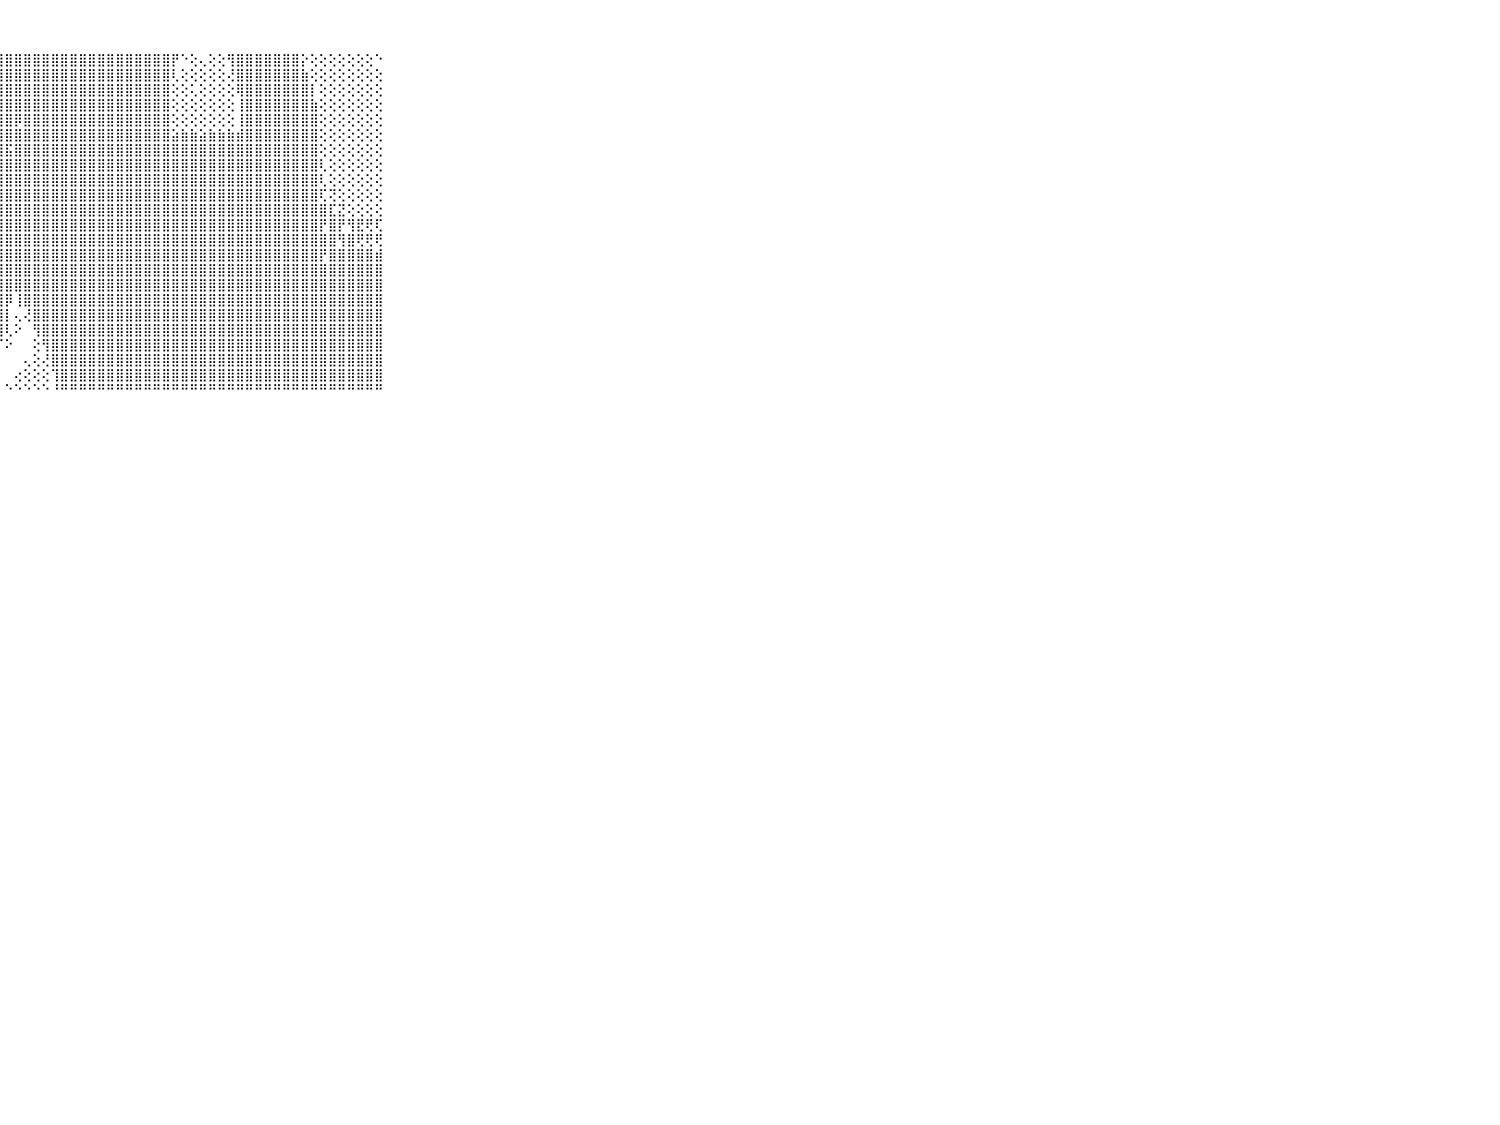

⠀⠀⠀⠀⠀⠀⠀⠀⠀⠀⠀⣿⣿⣿⣿⣿⣿⣿⣿⣿⣿⣿⣿⣿⣿⣿⣿⣿⣿⣿⣿⣿⣿⣿⣿⣿⣿⣿⣿⣿⣿⣿⣿⣿⣿⣿⡟⠑⢕⢄⢕⢕⢻⣿⣿⣿⣿⣿⣿⣿⡕⢕⢕⢕⢕⢕⢕⢕⠑⠀⠀⠀⠀⠀⠀⠀⠀⠀⠀⠀⠀
⠀⠀⠀⠀⠀⠀⠀⠀⠀⠀⠀⣿⣿⢿⠿⢿⢟⢻⣿⣿⣿⣿⣿⣿⣿⣿⣿⣿⣿⣿⣿⣿⣿⣿⣿⣿⣿⣿⣿⣿⣿⣿⣿⣿⣿⣿⢇⢕⢕⢕⢕⢕⢜⣿⣿⣿⣿⣿⣿⣿⣷⢕⢕⢕⢕⢕⢕⢕⢕⠀⠀⠀⠀⠀⠀⠀⠀⠀⠀⠀⠀
⠀⠀⠀⠀⠀⠀⠀⠀⠀⠀⠀⠏⠕⠁⢐⢱⣧⣕⣜⢕⣕⣾⣿⣏⣝⣿⢻⣿⣿⣿⣿⣿⣿⣿⣿⣿⣿⣿⣿⣿⣿⣿⣿⣿⣿⣿⢕⢕⢅⢕⢕⢕⢕⢿⣿⣿⣿⣿⣿⣿⣿⡇⢕⢕⢕⢕⢕⢕⢕⠀⠀⠀⠀⠀⠀⠀⠀⠀⠀⠀⠀
⠀⠀⠀⠀⠀⠀⠀⠀⠀⠀⠀⢔⣴⣵⢱⢗⢟⢝⢟⢟⢿⣿⣿⣿⣿⣿⣿⣽⣿⣿⣿⣿⣿⣿⣿⣿⣿⣿⣿⣿⣿⣿⣿⣿⣿⣿⢕⢕⢕⢕⢕⢕⢕⢸⣿⣿⣿⣿⣿⣿⣿⣷⢕⢕⢕⢕⢕⢕⢕⠀⠀⠀⠀⠀⠀⠀⠀⠀⠀⠀⠀
⠀⠀⠀⠀⠀⠀⠀⠀⠀⠀⠀⢜⢝⢕⢅⠑⢕⢅⢔⡕⢸⣿⡟⢏⢻⣿⣿⣿⣿⡿⣿⣿⣿⣿⣿⣿⣿⣿⣿⣿⣿⣿⣿⣿⣿⣿⢕⢕⢕⢕⢕⢕⢕⢸⣿⣿⣿⣿⣿⣿⣿⣿⢕⢕⢕⢕⢕⢕⢕⠀⠀⠀⠀⠀⠀⠀⠀⠀⠀⠀⠀
⠀⠀⠀⠀⠀⠀⠀⠀⠀⠀⠀⢕⢕⢕⢕⢕⢕⣕⣯⣵⣜⣹⣵⣷⣾⣝⢸⣿⣿⣿⣿⣿⣿⣿⣿⣿⣿⣿⣿⣿⣿⣿⣿⣿⣿⣿⣵⣷⣷⣵⣷⣷⣷⣾⣿⣿⣿⣿⣿⣿⣿⣿⢕⢕⢕⢕⢕⢕⢕⠀⠀⠀⠀⠀⠀⠀⠀⠀⠀⠀⠀
⠀⠀⠀⠀⠀⠀⠀⠀⠀⠀⠀⣷⣷⣷⣷⣿⣿⣿⣿⣿⣿⣿⣿⣿⣿⣿⣾⣿⣯⣿⣿⣿⣿⣿⣿⣿⣿⣿⣿⣿⣿⣿⣿⣿⣿⣿⣿⣿⣿⣿⣿⣿⣿⣿⣿⣿⣿⣿⣿⣿⣿⣿⢕⢕⢕⢕⢕⢕⢕⠀⠀⠀⠀⠀⠀⠀⠀⠀⠀⠀⠀
⠀⠀⠀⠀⠀⠀⠀⠀⠀⠀⠀⣿⣿⣿⣿⣿⣿⣿⣿⣿⣿⣿⣿⣿⣿⣿⣿⣿⣿⣿⣿⣿⣿⣿⣿⣿⣿⣿⣿⣿⣿⣿⣿⣿⣿⣿⣿⣿⣿⣿⣿⣿⣿⣿⣿⣿⣿⣿⣿⣿⣿⣿⢇⢕⢕⢕⢕⢕⢕⠀⠀⠀⠀⠀⠀⠀⠀⠀⠀⠀⠀
⠀⠀⠀⠀⠀⠀⠀⠀⠀⠀⠀⣿⣿⣿⣿⣿⣿⣿⣿⣿⣿⣿⣿⣿⣿⣿⣿⣿⣿⣿⣿⣿⣿⣿⣿⣿⣿⣿⣿⣿⣿⣿⣿⣿⣿⣿⣿⣿⣿⣿⣿⣿⣿⣿⣿⣿⣿⣿⣿⣿⣿⣿⢇⢕⢕⢕⢕⢕⢕⠀⠀⠀⠀⠀⠀⠀⠀⠀⠀⠀⠀
⠀⠀⠀⠀⠀⠀⠀⠀⠀⠀⠀⣿⣿⣿⣿⣿⣿⣿⣿⣿⣿⣿⣿⣿⣿⣿⣿⣿⣿⣿⣿⣿⣿⣿⣿⣿⣿⣿⣿⣿⣿⣿⣿⣿⣿⣿⣿⣿⣿⣿⣿⣿⣿⣿⣿⣿⣿⣿⣿⣿⣿⣿⢏⢝⢕⢕⢕⢕⢕⠀⠀⠀⠀⠀⠀⠀⠀⠀⠀⠀⠀
⠀⠀⠀⠀⠀⠀⠀⠀⠀⠀⠀⣿⣿⣿⣿⣿⣿⣿⣿⣿⣿⣟⣿⣿⣿⣿⣿⣿⣿⣿⣿⣿⣿⣿⣿⣿⣿⣿⣿⣿⣿⣿⣿⣿⣿⣿⣿⣿⣿⣿⣿⣿⣿⣿⣿⣿⣿⣿⣿⣿⣿⣿⣿⣏⣝⢕⢕⢕⢕⠀⠀⠀⠀⠀⠀⠀⠀⠀⠀⠀⠀
⠀⠀⠀⠀⠀⠀⠀⠀⠀⠀⠀⣿⣿⣿⣿⣿⣿⣿⣿⣿⣿⣿⣿⣿⣿⣿⣿⣿⣿⣿⣿⣿⣿⣿⣿⣿⣿⣿⣿⣿⣿⣿⣿⣿⣿⣿⣿⣿⣿⣿⣿⣿⣿⣿⣿⣿⣿⣿⣿⣿⣿⣿⡟⣿⡟⢻⣟⢟⢏⠀⠀⠀⠀⠀⠀⠀⠀⠀⠀⠀⠀
⠀⠀⠀⠀⠀⠀⠀⠀⠀⠀⠀⣿⣿⣿⣿⣿⣿⣿⣿⣿⣿⣿⣿⣿⣿⣿⣿⣿⣿⣿⣿⣿⣿⣿⣿⣿⣿⣿⣿⣿⣿⣿⣿⣿⣿⣿⣿⣿⣿⣿⣿⣿⣿⣿⣿⣿⣿⣿⣿⣿⣿⣿⣿⣿⢻⣿⢟⢟⢟⠀⠀⠀⠀⠀⠀⠀⠀⠀⠀⠀⠀
⠀⠀⠀⠀⠀⠀⠀⠀⠀⠀⠀⣿⣿⣿⣿⣿⣿⣿⣿⣿⣿⣿⣿⣿⣿⣿⣿⣿⣿⣿⣿⣿⣿⣿⣿⣿⣿⣿⣿⣿⣿⣿⣿⣿⣿⣿⣿⣿⣿⣿⣿⣿⣿⣿⣿⣿⣿⣿⣿⣿⣿⣿⡟⣿⣿⣿⣿⣿⣾⠀⠀⠀⠀⠀⠀⠀⠀⠀⠀⠀⠀
⠀⠀⠀⠀⠀⠀⠀⠀⠀⠀⠀⣿⣿⣿⣿⣿⣿⣿⣿⣿⣿⣿⣿⣿⣿⣿⣿⣿⣿⣿⣿⣿⣿⣿⣿⣿⣿⣿⣿⣿⣿⣿⣿⣿⣿⣿⣿⣿⣿⣿⣿⣿⣿⣿⣿⣿⣿⣿⣿⣿⣿⣿⣿⣿⣿⣿⣿⣿⣿⠀⠀⠀⠀⠀⠀⠀⠀⠀⠀⠀⠀
⠀⠀⠀⠀⠀⠀⠀⠀⠀⠀⠀⣿⣿⣿⣿⣿⣟⣟⣻⣿⣿⣿⣿⣿⣿⣿⣿⣿⣿⣿⣿⣿⣿⣿⣿⣿⣿⣿⣿⣿⣿⣿⣿⣿⣿⣿⣿⣿⣿⣿⣿⣿⣿⣿⣿⣿⣿⣿⣿⣿⣿⣿⣿⣿⣿⣿⣿⣿⣿⠀⠀⠀⠀⠀⠀⠀⠀⠀⠀⠀⠀
⠀⠀⠀⠀⠀⠀⠀⠀⠀⠀⠀⣿⣿⣿⣿⣿⣿⣿⣿⣿⣿⣿⣿⣿⣿⣿⣿⣿⡿⢸⣿⣿⣿⣿⣿⣿⣿⣿⣿⣿⣿⣿⣿⣿⣿⣿⣿⣿⣿⣿⣿⣿⣿⣿⣿⣿⣿⣿⣿⣿⣿⣿⣿⣿⣿⣿⣿⣿⣿⠀⠀⠀⠀⠀⠀⠀⠀⠀⠀⠀⠀
⠀⠀⠀⠀⠀⠀⠀⠀⠀⠀⠀⣿⣿⣿⣿⣿⣿⣿⣿⣿⣿⣿⣿⣿⣿⣿⣿⣿⡇⢄⢜⣿⣿⣿⣿⣿⣿⣿⣿⣿⣿⣿⣿⣿⣿⣿⣿⣿⣿⣿⣿⣿⣿⣿⣿⣿⣿⣿⣿⣿⣿⣿⣿⣿⣿⣿⣿⣿⣿⠀⠀⠀⠀⠀⠀⠀⠀⠀⠀⠀⠀
⠀⠀⠀⠀⠀⠀⠀⠀⠀⠀⠀⣿⣿⣿⡕⢻⣿⣿⣿⣿⣿⣿⣿⣿⣿⣿⣿⣿⢇⠕⠀⢻⣿⣿⣿⣿⣿⣿⣿⣿⣿⣿⣿⣿⣿⣿⣿⣿⣿⣿⣿⣿⣿⣿⣿⣿⣿⣿⣿⣿⣿⣿⣿⣿⣿⣿⣿⣿⣿⠀⠀⠀⠀⠀⠀⠀⠀⠀⠀⠀⠀
⠀⠀⠀⠀⠀⠀⠀⠀⠀⠀⠀⣿⣿⣿⣷⡕⢌⠙⠟⢿⢿⢿⡯⣜⣿⣿⡿⠏⠕⠀⠀⢕⢻⣿⣿⣿⣿⣿⣿⣿⣿⣿⣿⣿⣿⣿⣿⣿⣿⣿⣿⣿⣿⣿⣿⣿⣿⣿⣿⣿⣿⣿⣿⣿⣿⣿⣿⣿⣿⠀⠀⠀⠀⠀⠀⠀⠀⠀⠀⠀⠀
⠀⠀⠀⠀⠀⠀⠀⠀⠀⠀⠀⣿⣿⣿⣿⣿⡕⢀⠀⠀⠀⠁⠑⠜⠕⠑⠁⠀⠀⠀⢄⢕⢜⣿⣿⣿⣿⣿⣿⣿⣿⣿⣿⣿⣿⣿⣿⣿⣿⣿⣿⣿⣿⣿⣿⣿⣿⣿⣿⣿⣿⣿⣿⣿⣿⣿⣿⣿⣿⠀⠀⠀⠀⠀⠀⠀⠀⠀⠀⠀⠀
⠀⠀⠀⠀⠀⠀⠀⠀⠀⠀⠀⣿⣿⣿⣿⣿⣷⢅⠔⢐⢄⢀⠀⢀⠀⢄⠔⠀⠀⢔⢕⢕⢕⢹⣿⣿⣿⣿⣿⣿⣿⣿⣿⣿⣿⣿⣿⣿⣿⣿⣿⣿⣿⣿⣿⣿⣿⣿⣿⣿⣿⣿⣿⣿⣿⣿⣿⣿⣿⠀⠀⠀⠀⠀⠀⠀⠀⠀⠀⠀⠀
⠀⠀⠀⠀⠀⠀⠀⠀⠀⠀⠀⠛⠛⠛⠛⠛⠛⠑⠑⠑⠑⠑⠑⠁⠁⠑⠑⠀⠑⠑⠑⠑⠑⠘⠛⠛⠛⠛⠛⠛⠛⠛⠛⠛⠛⠛⠛⠛⠛⠛⠛⠛⠛⠛⠛⠛⠛⠛⠛⠛⠛⠛⠛⠛⠛⠛⠛⠛⠛⠀⠀⠀⠀⠀⠀⠀⠀⠀⠀⠀⠀